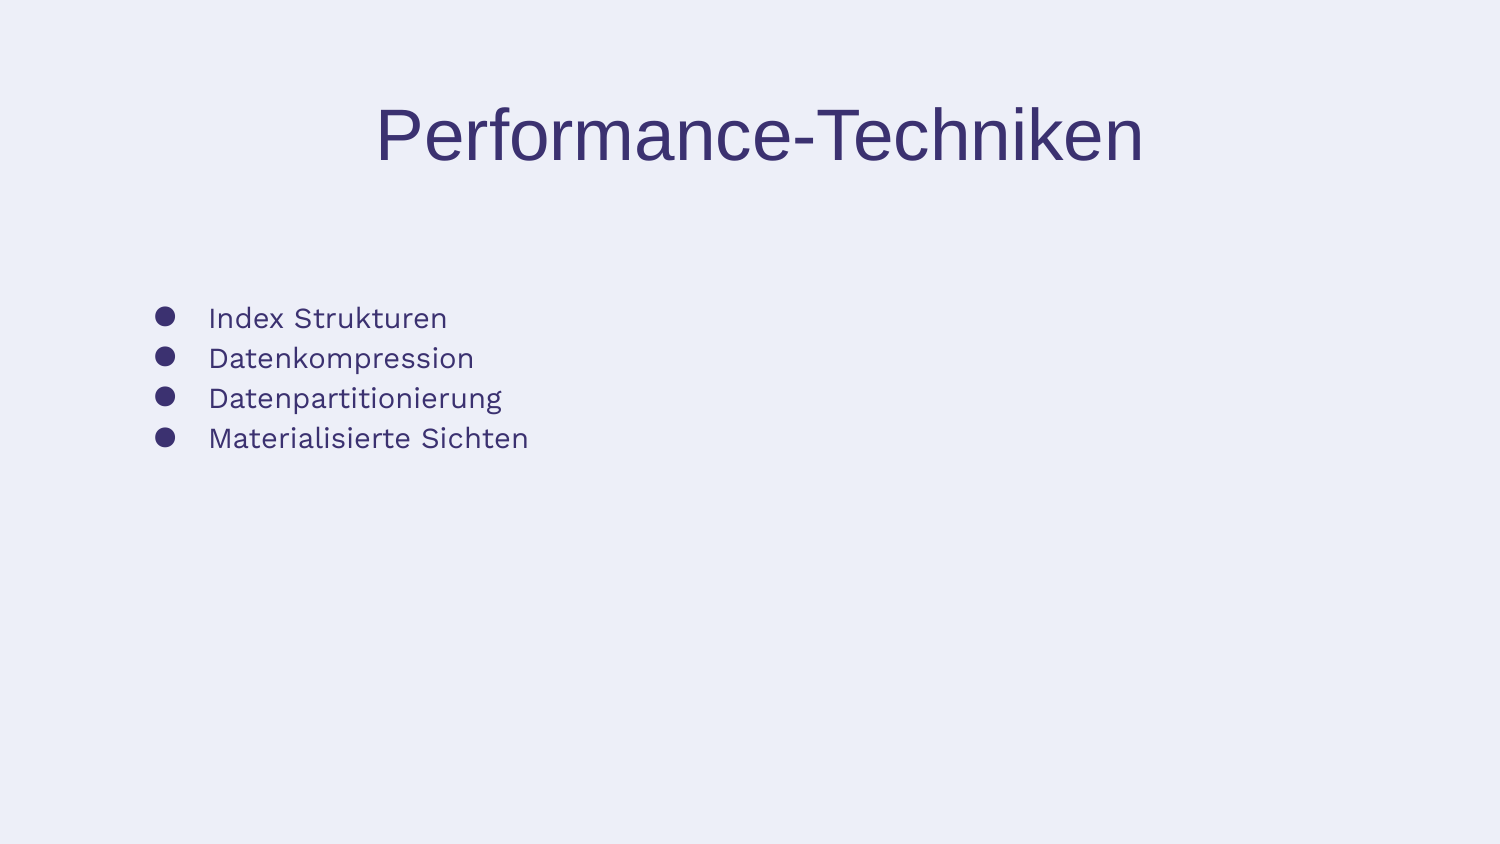

# Performance-Techniken
Index Strukturen
Datenkompression
Datenpartitionierung
Materialisierte Sichten